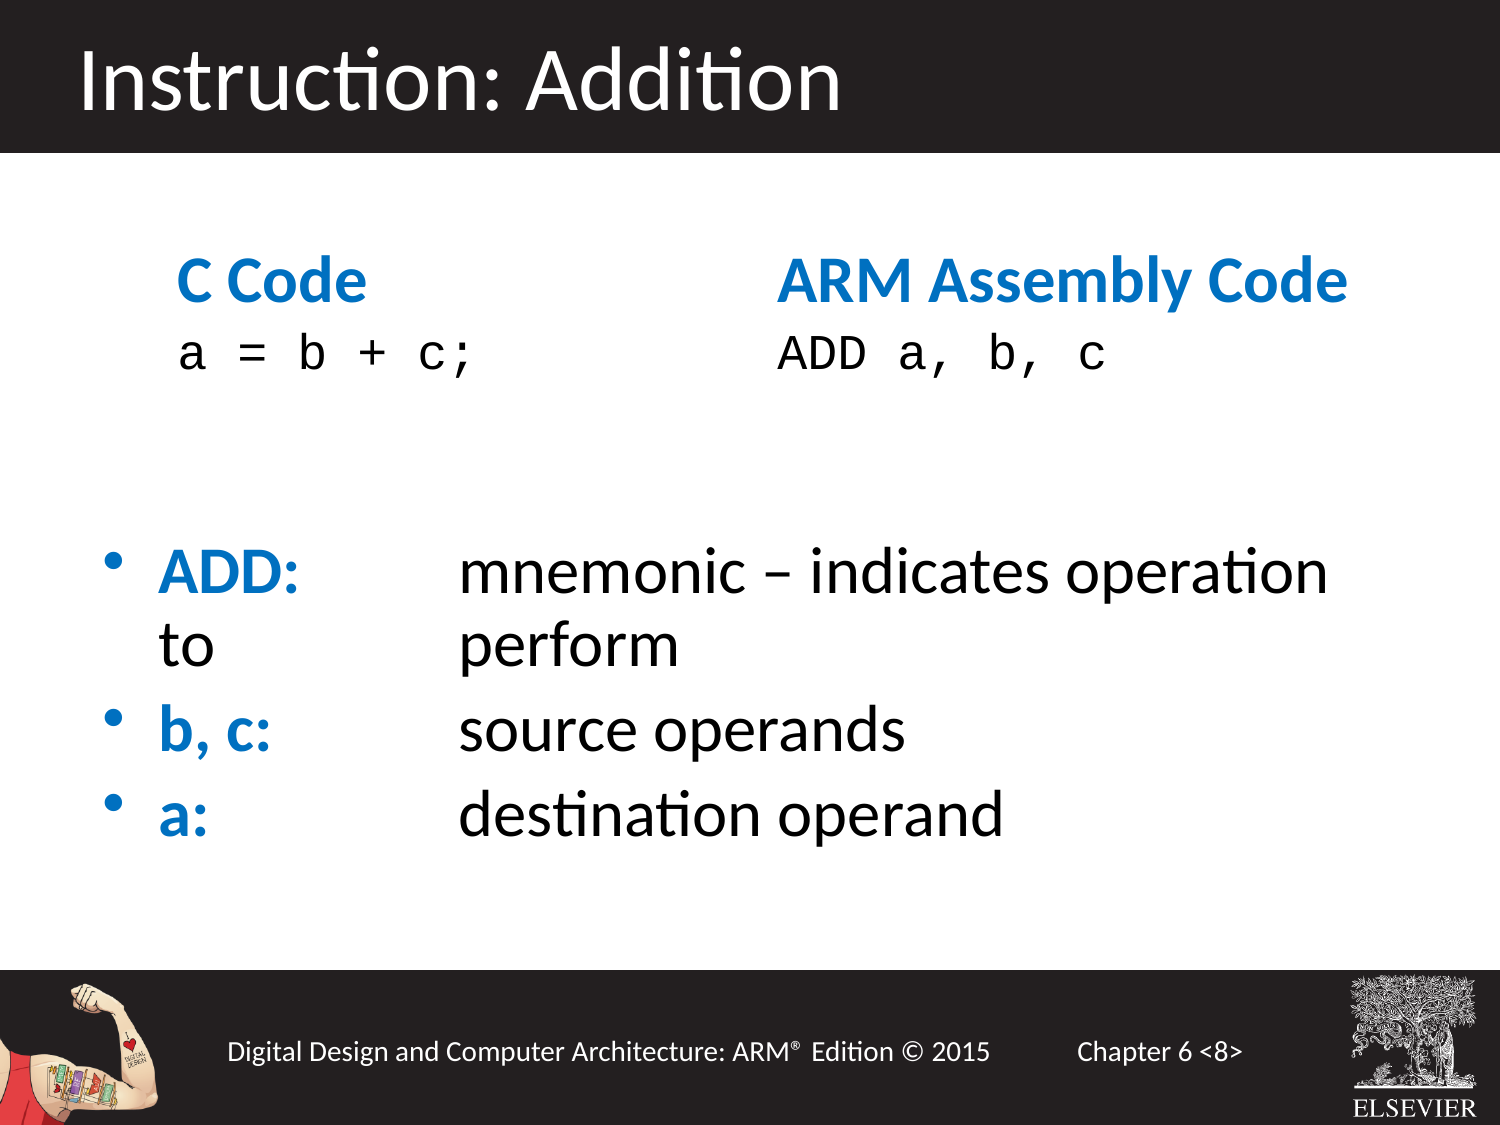

Instruction: Addition

ADD: 	mnemonic – indicates operation to 		perform
b, c:   	source operands
a:	  	destination operand

C Code
a = b + c;
ARM Assembly Code
ADD a, b, c